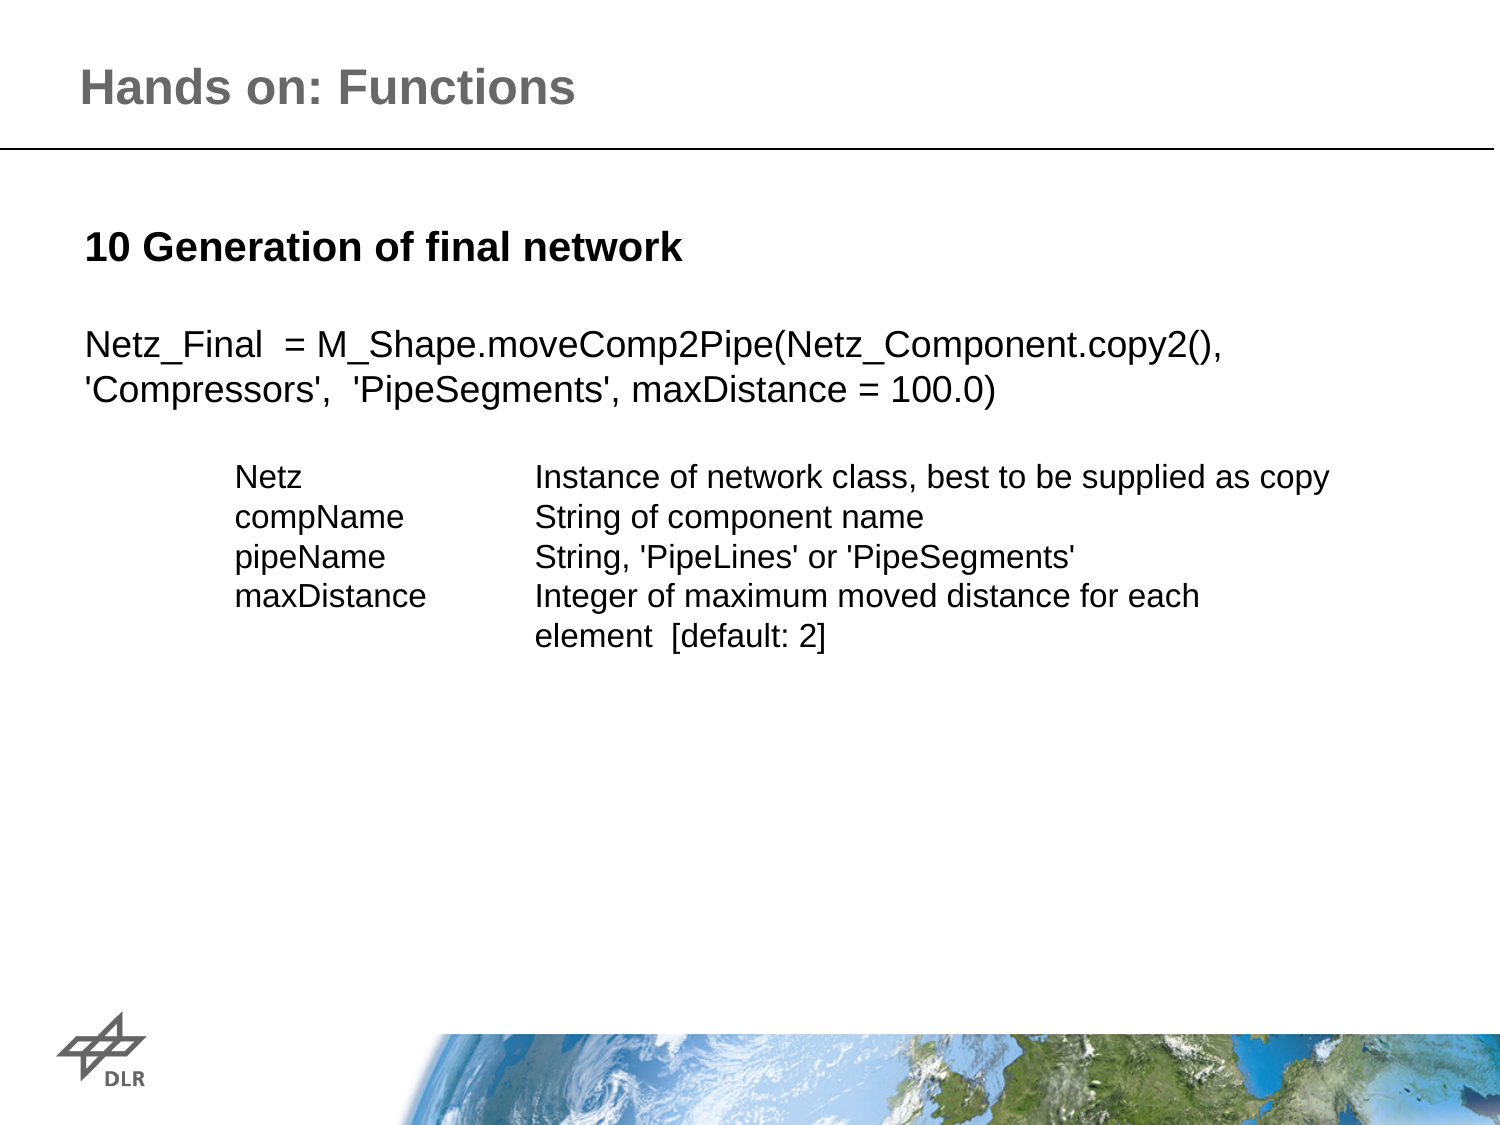

Hands on: Functions
10 Generation of final network

Netz_Final  = M_Shape.moveComp2Pipe(Netz_Component.copy2(), 'Compressors',  'PipeSegments', maxDistance = 100.0)

	Netz           	Instance of network class, best to be supplied as copy
       	compName       	String of component name
       	pipeName       	String, 'PipeLines' or 'PipeSegments'
       	maxDistance    	Integer of maximum moved distance for each
			element  [default: 2]